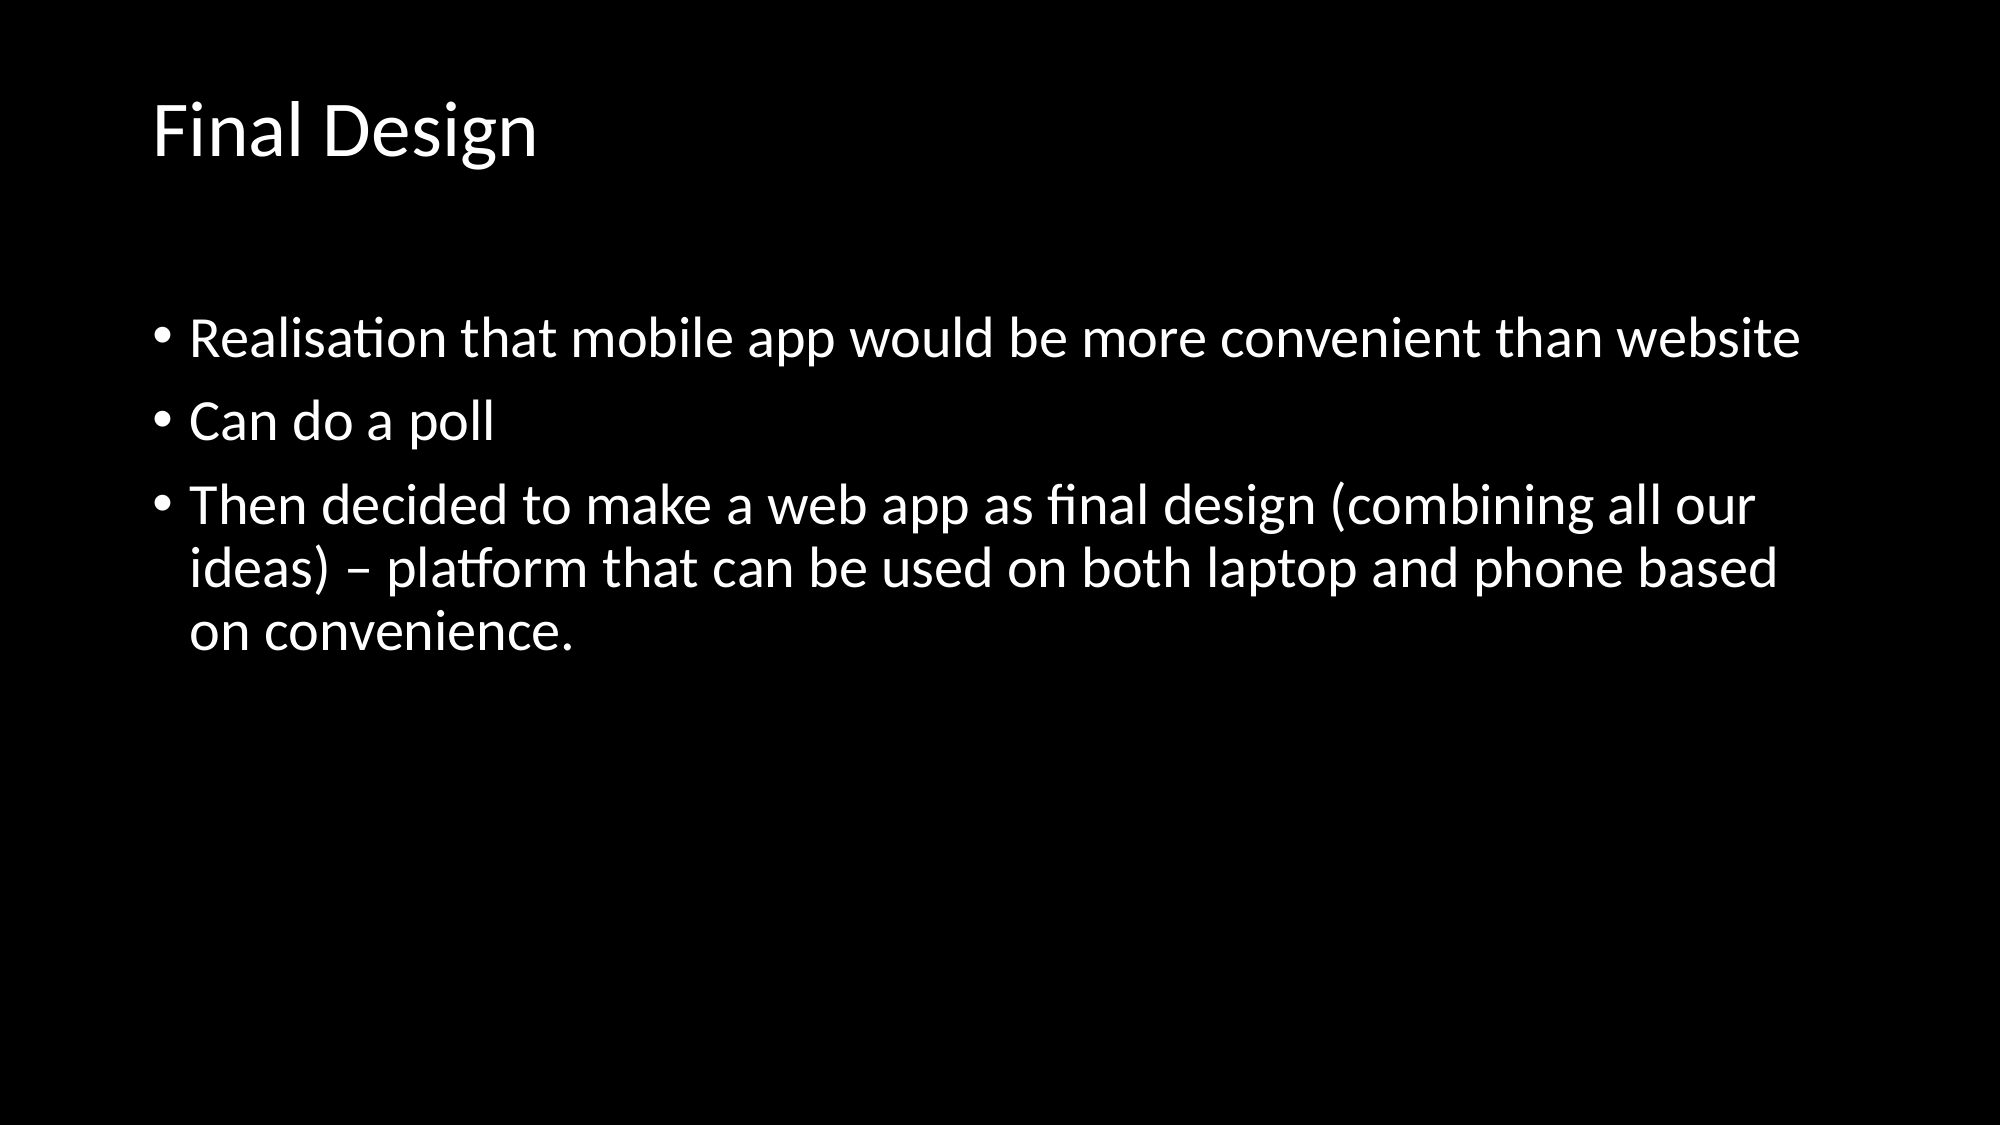

# Final Design
Realisation that mobile app would be more convenient than website
Can do a poll
Then decided to make a web app as final design (combining all our ideas) – platform that can be used on both laptop and phone based on convenience.